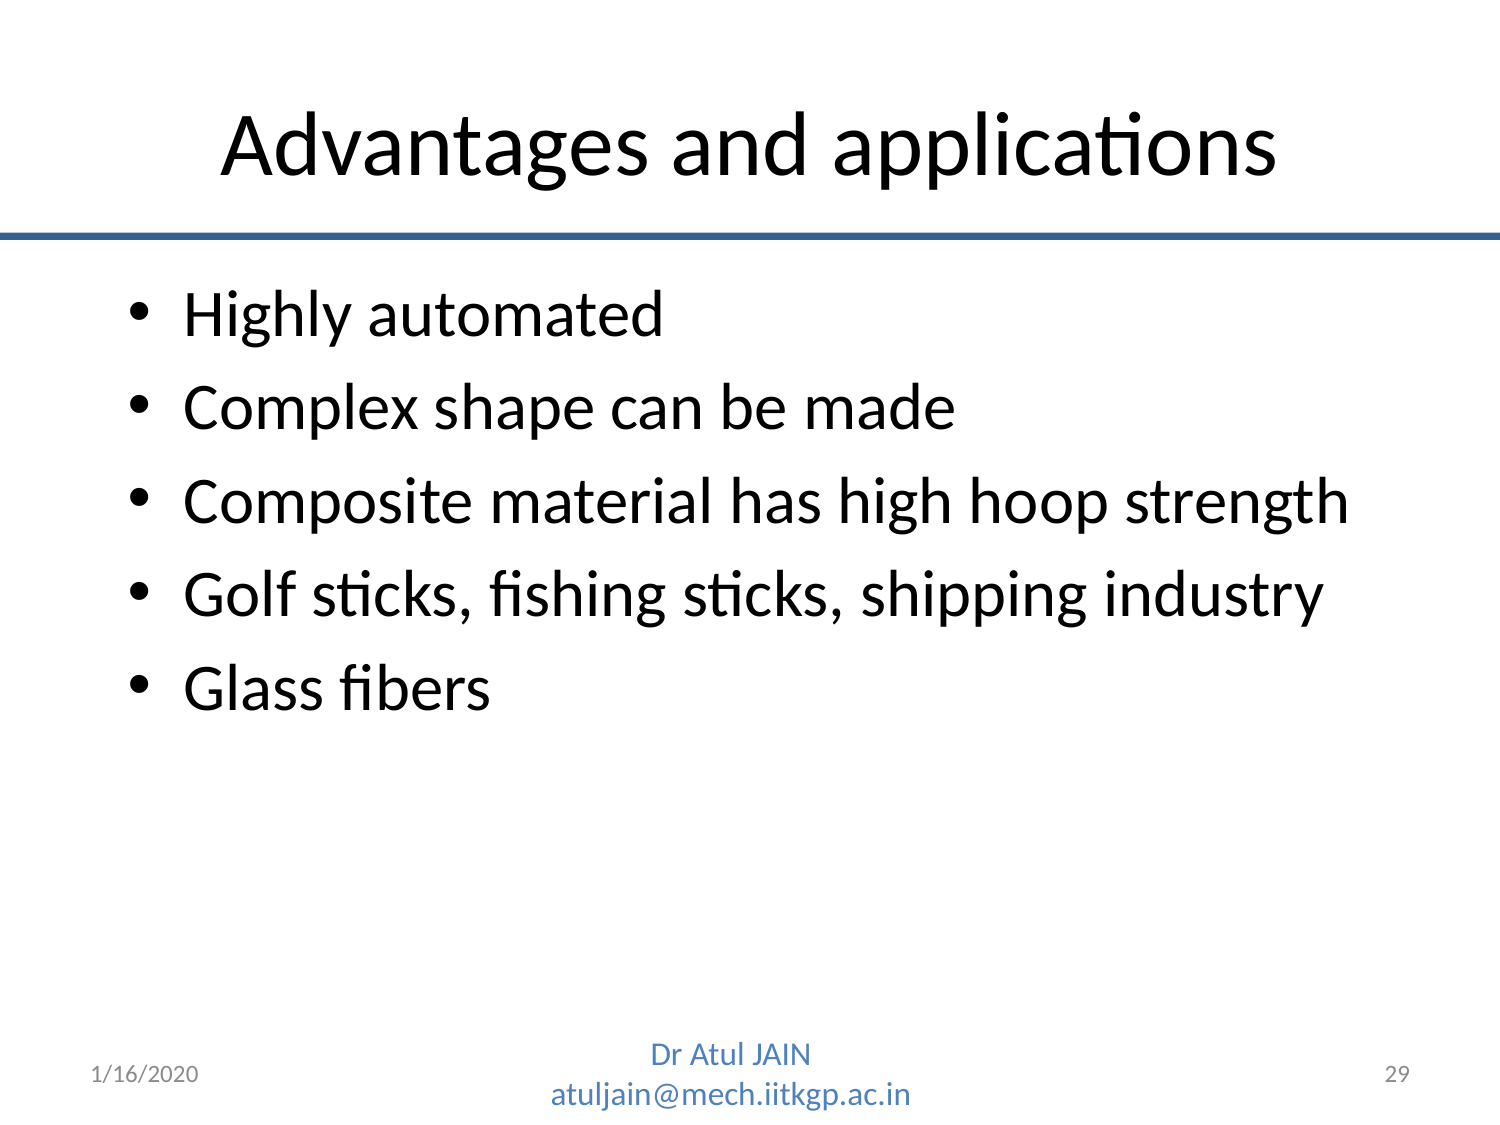

# Advantages and applications
Highly automated
Complex shape can be made
Composite material has high hoop strength
Golf sticks, fishing sticks, shipping industry
Glass fibers
1/16/2020
29